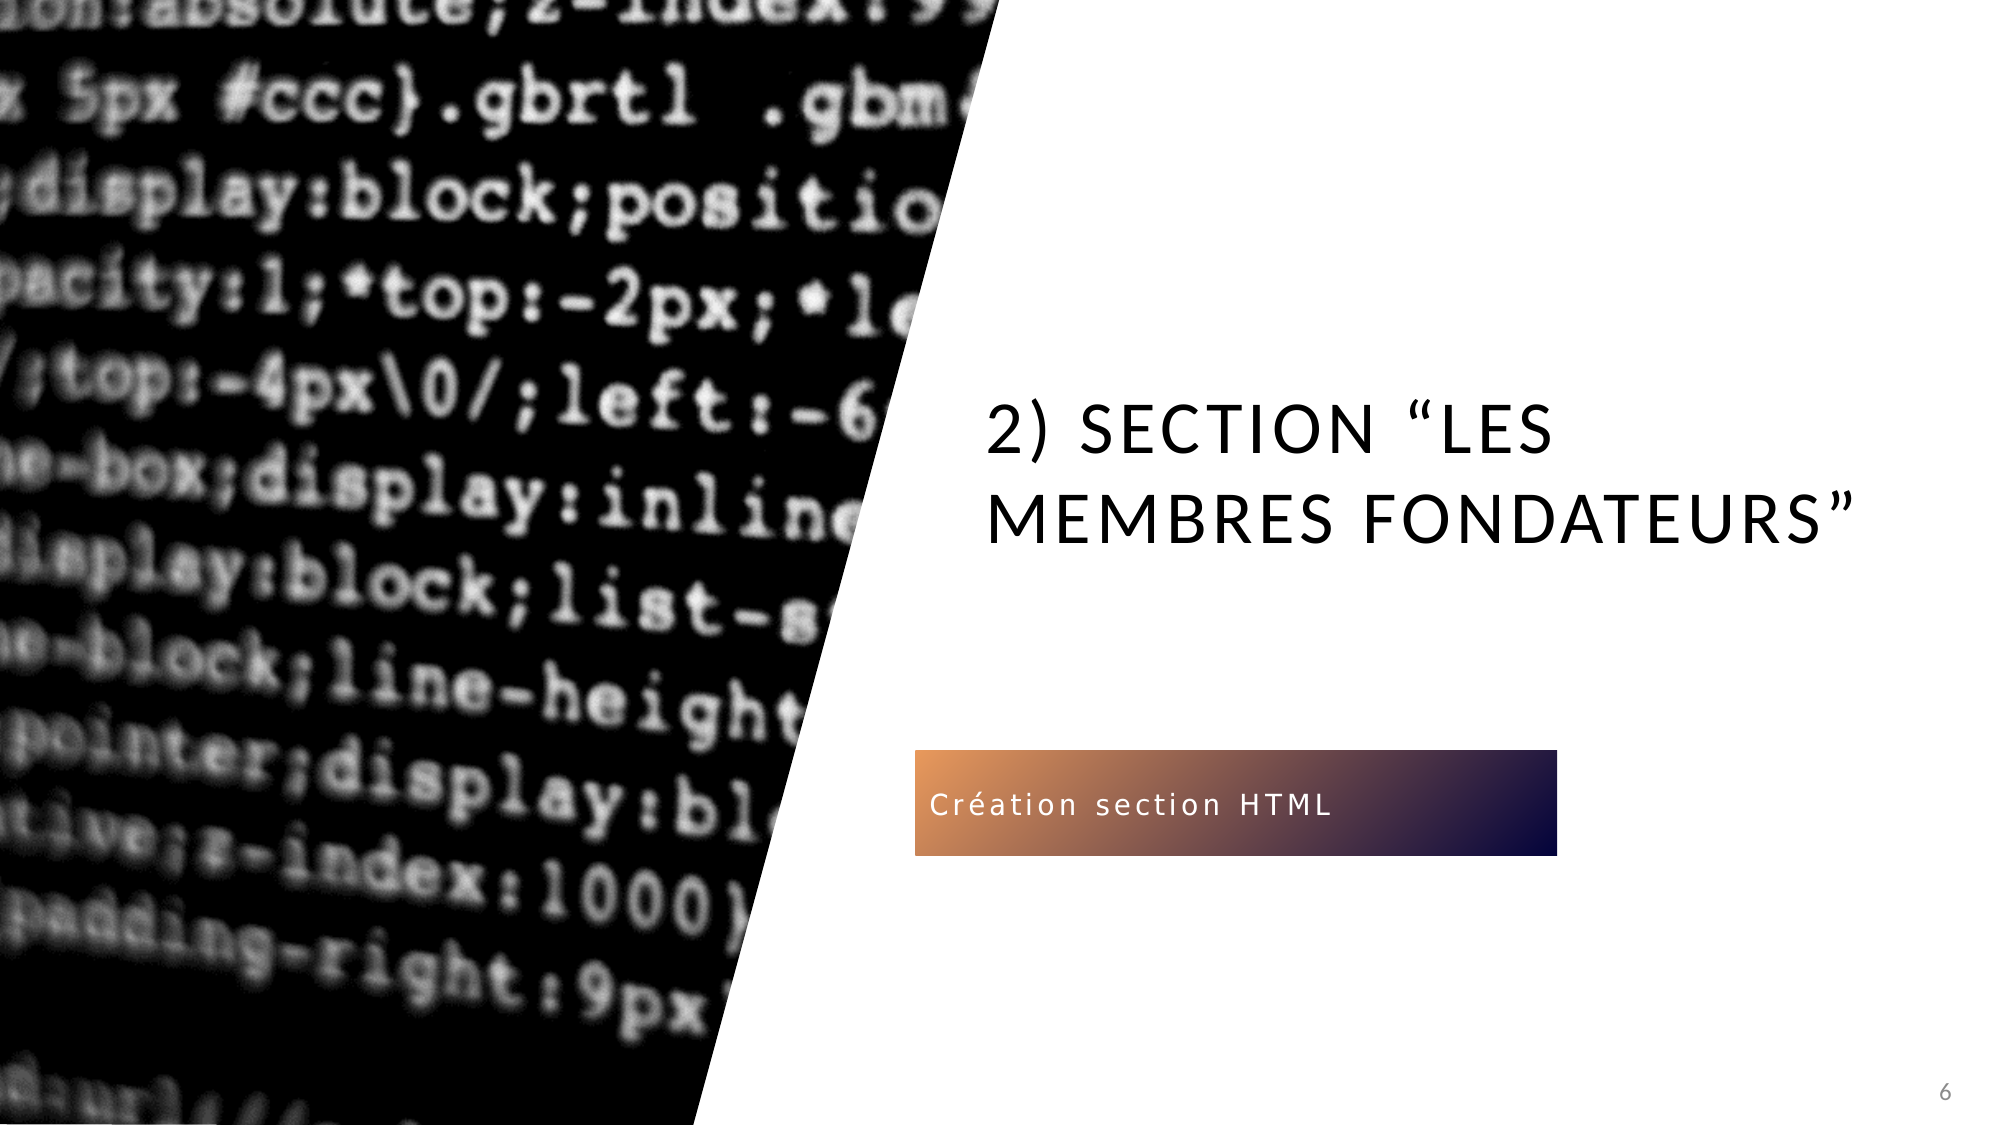

# 2) Section “Les membres fondateurs”
Création section HTML
6